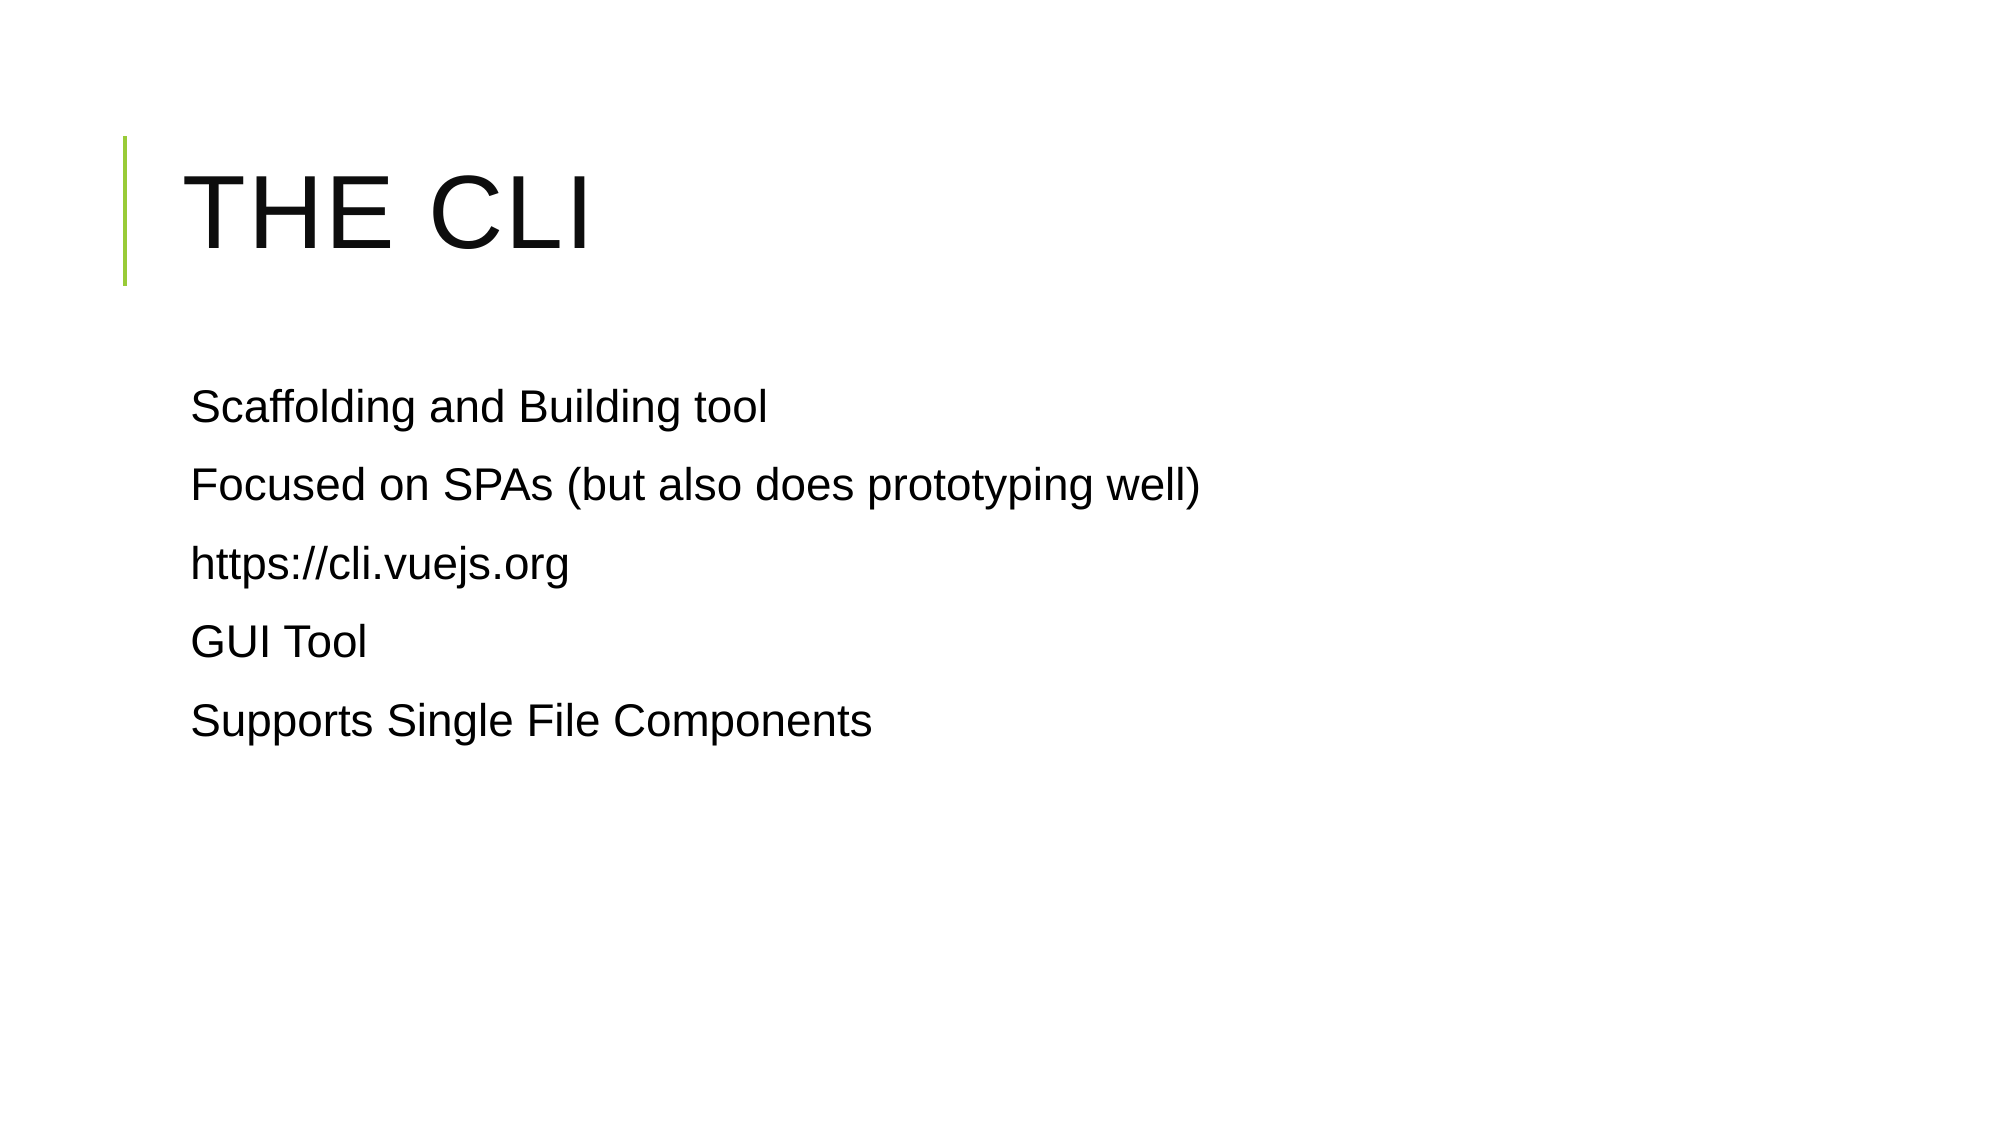

# The CLI
Scaffolding and Building tool
Focused on SPAs (but also does prototyping well)
https://cli.vuejs.org
GUI Tool
Supports Single File Components